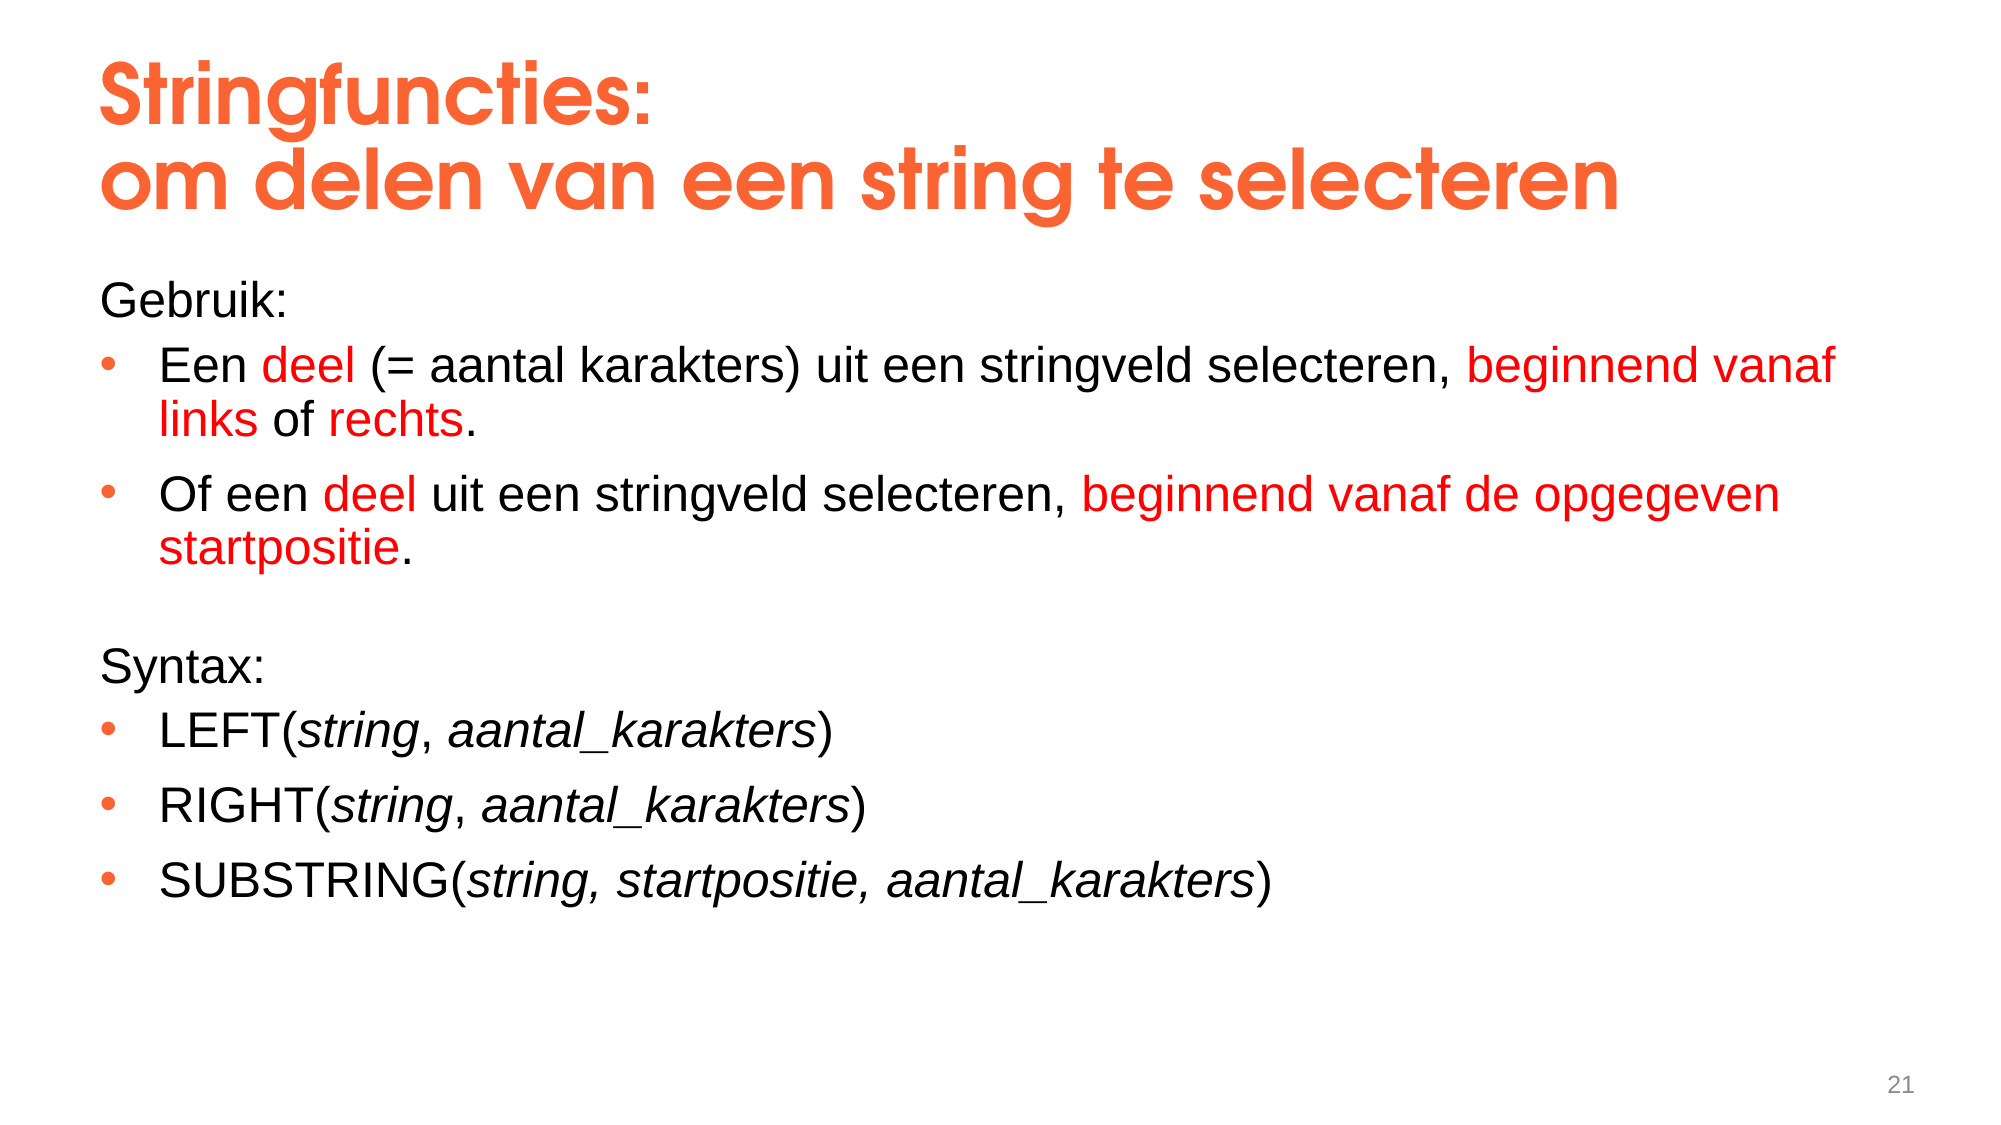

# Stringfuncties: om delen van een string te selecteren
Gebruik:
Een deel (= aantal karakters) uit een stringveld selecteren, beginnend vanaf links of rechts.
Of een deel uit een stringveld selecteren, beginnend vanaf de opgegeven startpositie.
Syntax:
LEFT(string, aantal_karakters)
RIGHT(string, aantal_karakters)
SUBSTRING(string, startpositie, aantal_karakters)
21